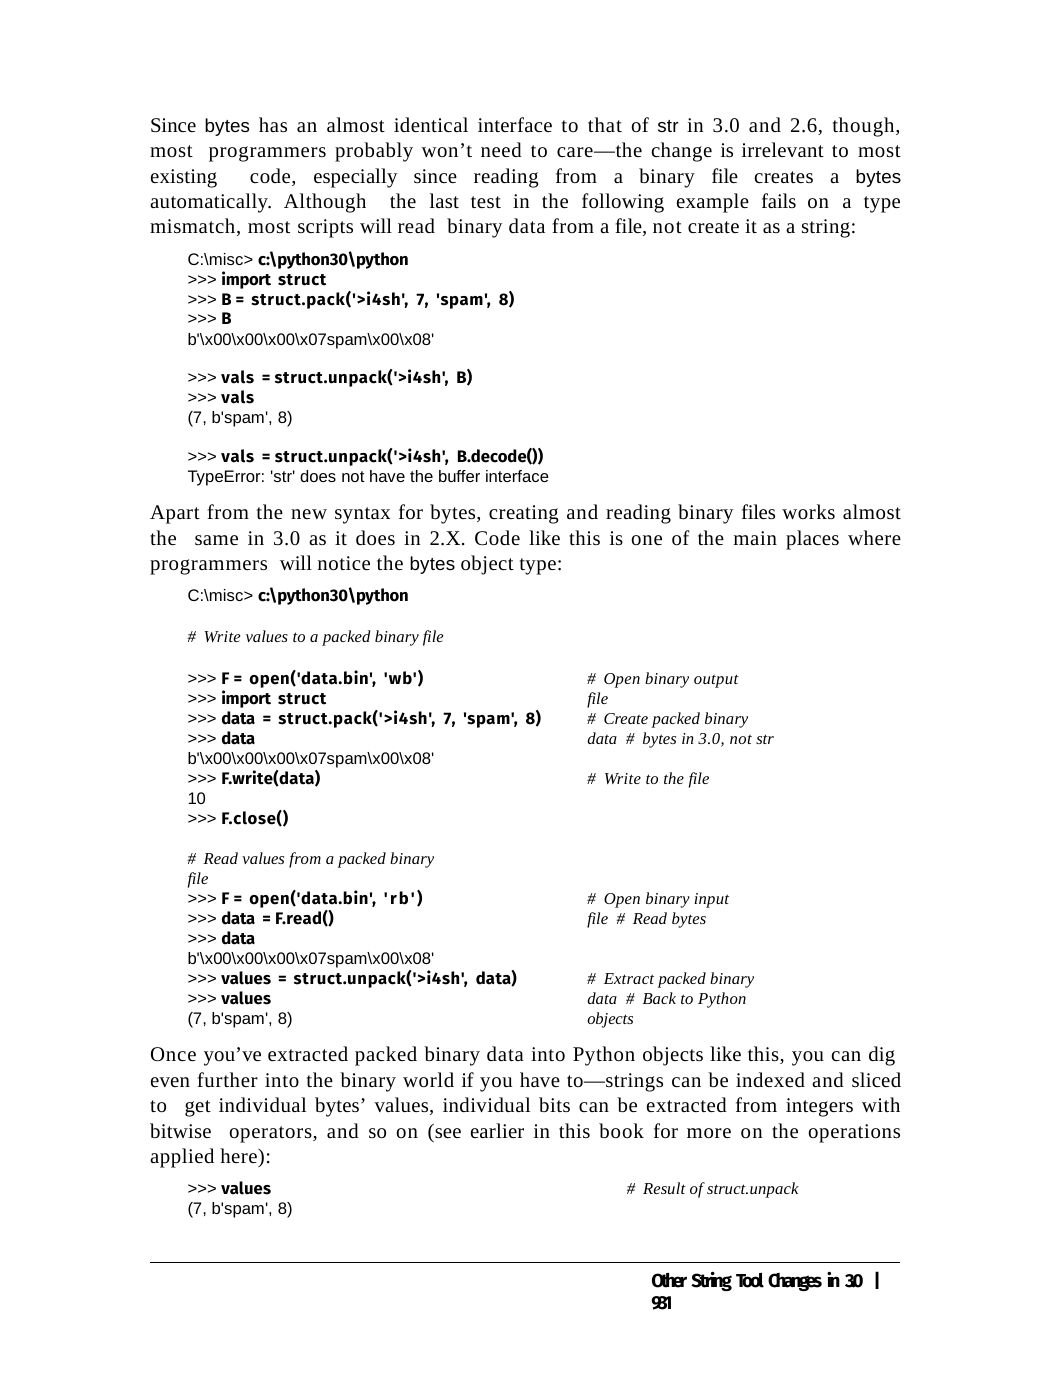

Since bytes has an almost identical interface to that of str in 3.0 and 2.6, though, most  programmers probably won’t need to care—the change is irrelevant to most existing  code, especially since reading from a binary file creates a bytes automatically. Although  the last test in the following example fails on a type mismatch, most scripts will read  binary data from a file, not create it as a string:
C:\misc> c:\python30\python
>>> import struct
>>> B = struct.pack('>i4sh', 7, 'spam', 8)
>>> B
b'\x00\x00\x00\x07spam\x00\x08'

>>> vals = struct.unpack('>i4sh', B)
>>> vals
(7, b'spam', 8)

>>> vals = struct.unpack('>i4sh', B.decode())
TypeError: 'str' does not have the buffer interface
Apart from the new syntax for bytes, creating and reading binary files works almost the  same in 3.0 as it does in 2.X. Code like this is one of the main places where programmers  will notice the bytes object type:
C:\misc> c:\python30\python

# Write values to a packed binary file
>>> F = open('data.bin', 'wb')
>>> import struct
>>> data = struct.pack('>i4sh', 7, 'spam', 8)
>>> data
b'\x00\x00\x00\x07spam\x00\x08'
>>> F.write(data)
10
>>> F.close()
# Open binary output file
# Create packed binary data  # bytes in 3.0, not str
# Write to the file
# Read values from a packed binary file
>>> F = open('data.bin', 'rb')
>>> data = F.read()
>>> data
b'\x00\x00\x00\x07spam\x00\x08'
>>> values = struct.unpack('>i4sh', data)
>>> values
(7, b'spam', 8)
# Open binary input file  # Read bytes
# Extract packed binary data  # Back to Python objects
Once you’ve extracted packed binary data into Python objects like this, you can dig  even further into the binary world if you have to—strings can be indexed and sliced to  get individual bytes’ values, individual bits can be extracted from integers with bitwise  operators, and so on (see earlier in this book for more on the operations applied here):
>>> values	# Result of struct.unpack
(7, b'spam', 8)

Other String Tool Changes in 3.0  |  931